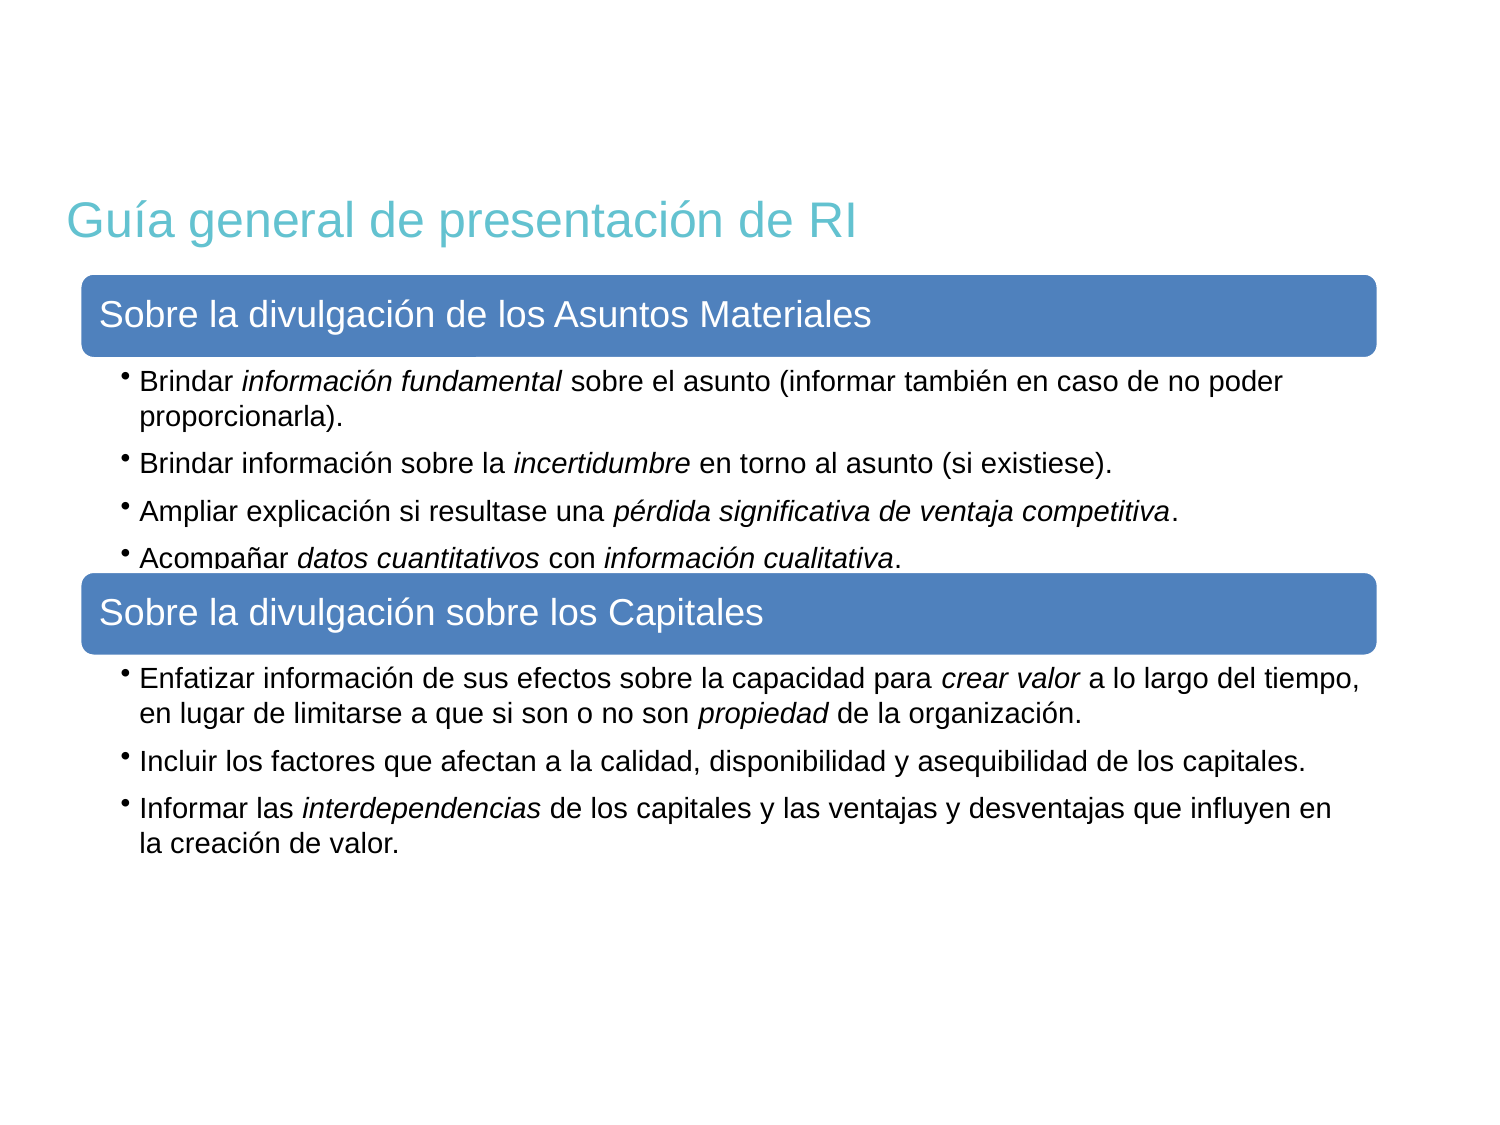

# Guía general de presentación de RI
Sobre la divulgación de los Asuntos Materiales
Brindar información fundamental sobre el asunto (informar también en caso de no poder proporcionarla).
Brindar información sobre la incertidumbre en torno al asunto (si existiese).
Ampliar explicación si resultase una pérdida significativa de ventaja competitiva.
Acompañar datos cuantitativos con información cualitativa.
Sobre la divulgación sobre los Capitales
Enfatizar información de sus efectos sobre la capacidad para crear valor a lo largo del tiempo, en lugar de limitarse a que si son o no son propiedad de la organización.
Incluir los factores que afectan a la calidad, disponibilidad y asequibilidad de los capitales.
Informar las interdependencias de los capitales y las ventajas y desventajas que influyen en la creación de valor.